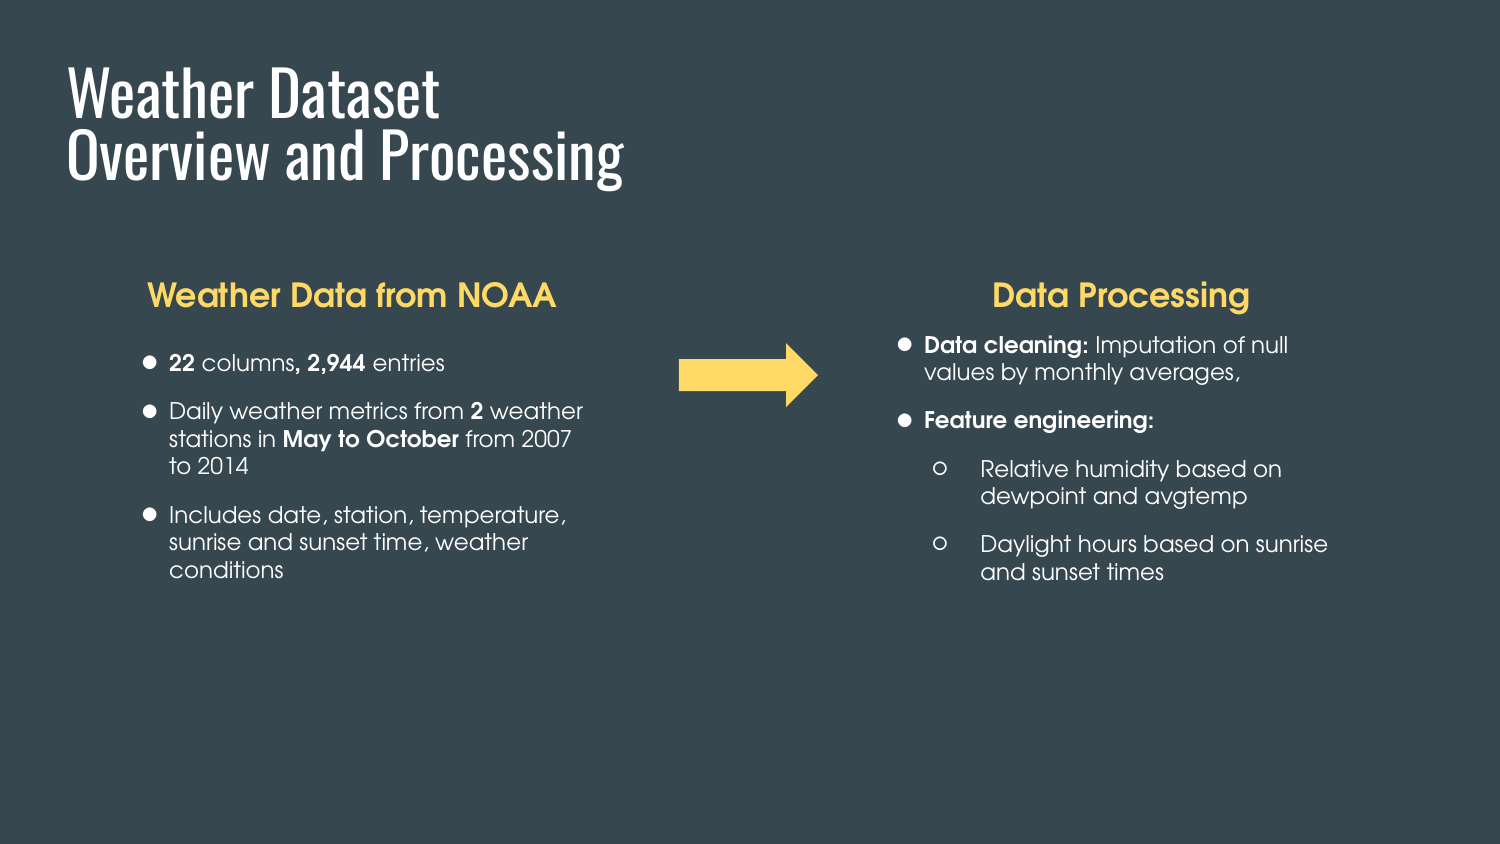

# Weather Dataset
Overview and Processing
Weather Data from NOAA
Data Processing
Data cleaning: Imputation of null values by monthly averages,
Feature engineering:
Relative humidity based on dewpoint and avgtemp
Daylight hours based on sunrise and sunset times

22 columns, 2,944 entries
Daily weather metrics from 2 weather stations in May to October from 2007 to 2014
Includes date, station, temperature, sunrise and sunset time, weather conditions